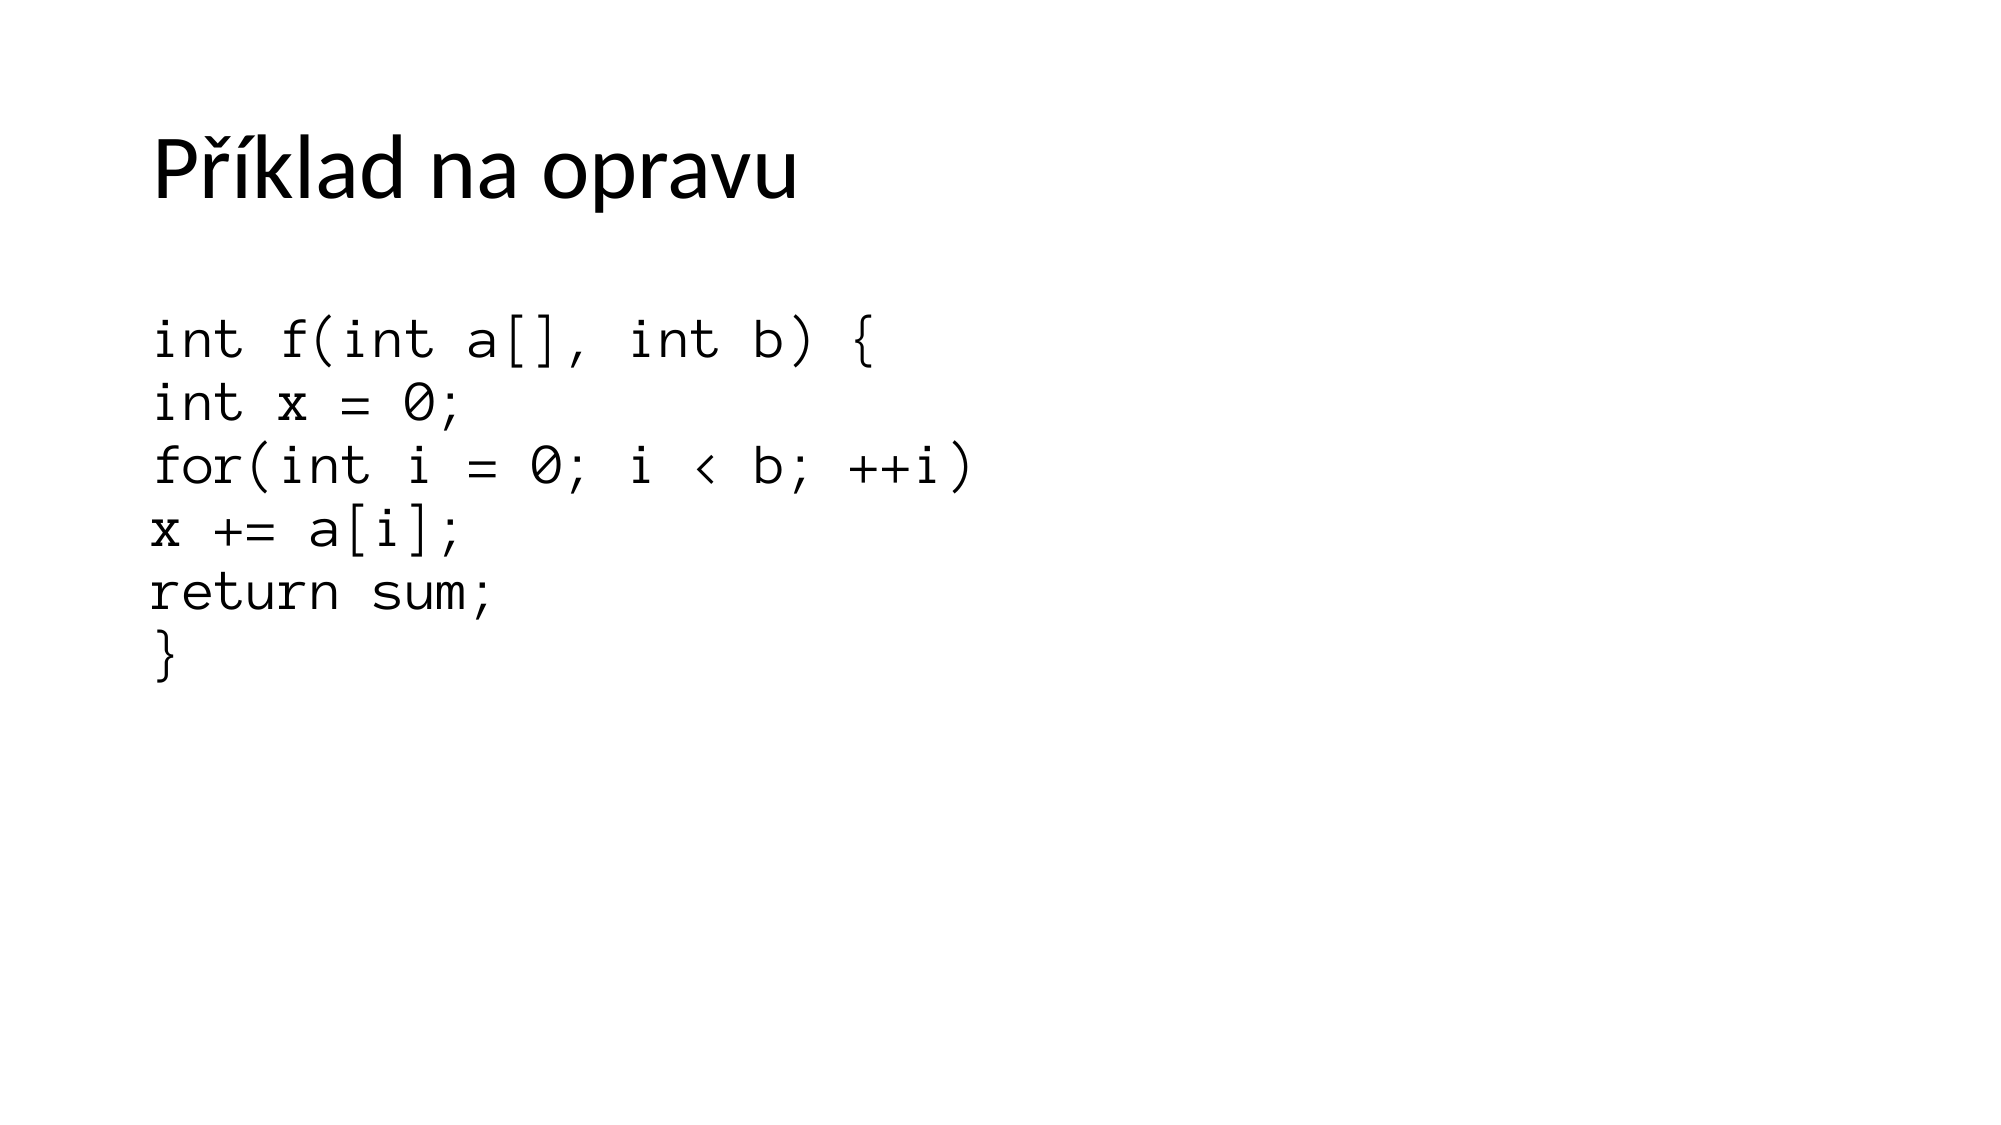

# Příklad na opravu
int f(int a[], int b) {
int x = 0;
for(int i = 0; i < b; ++i)
x += a[i];
return sum;
}